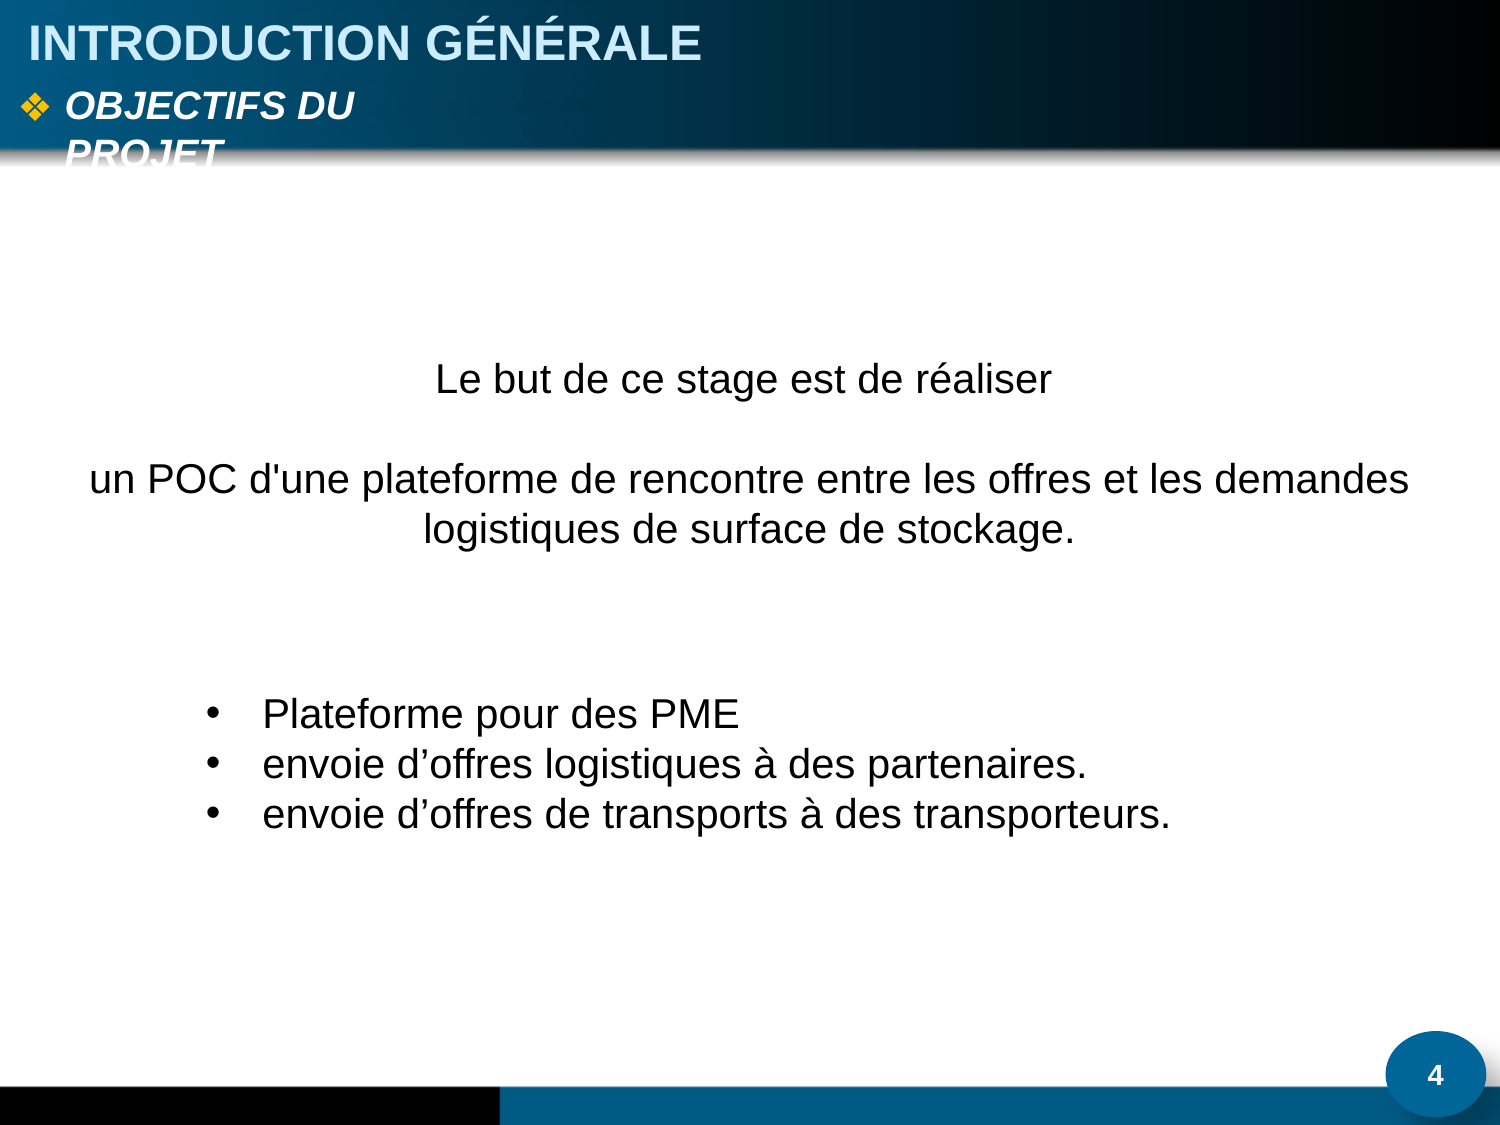

Introduction Générale
Objectifs du projet

Le but de ce stage est de réaliser

un POC d'une plateforme de rencontre entre les offres et les demandes logistiques de surface de stockage.

Plateforme pour des PME
envoie d’offres logistiques à des partenaires.
envoie d’offres de transports à des transporteurs.
4